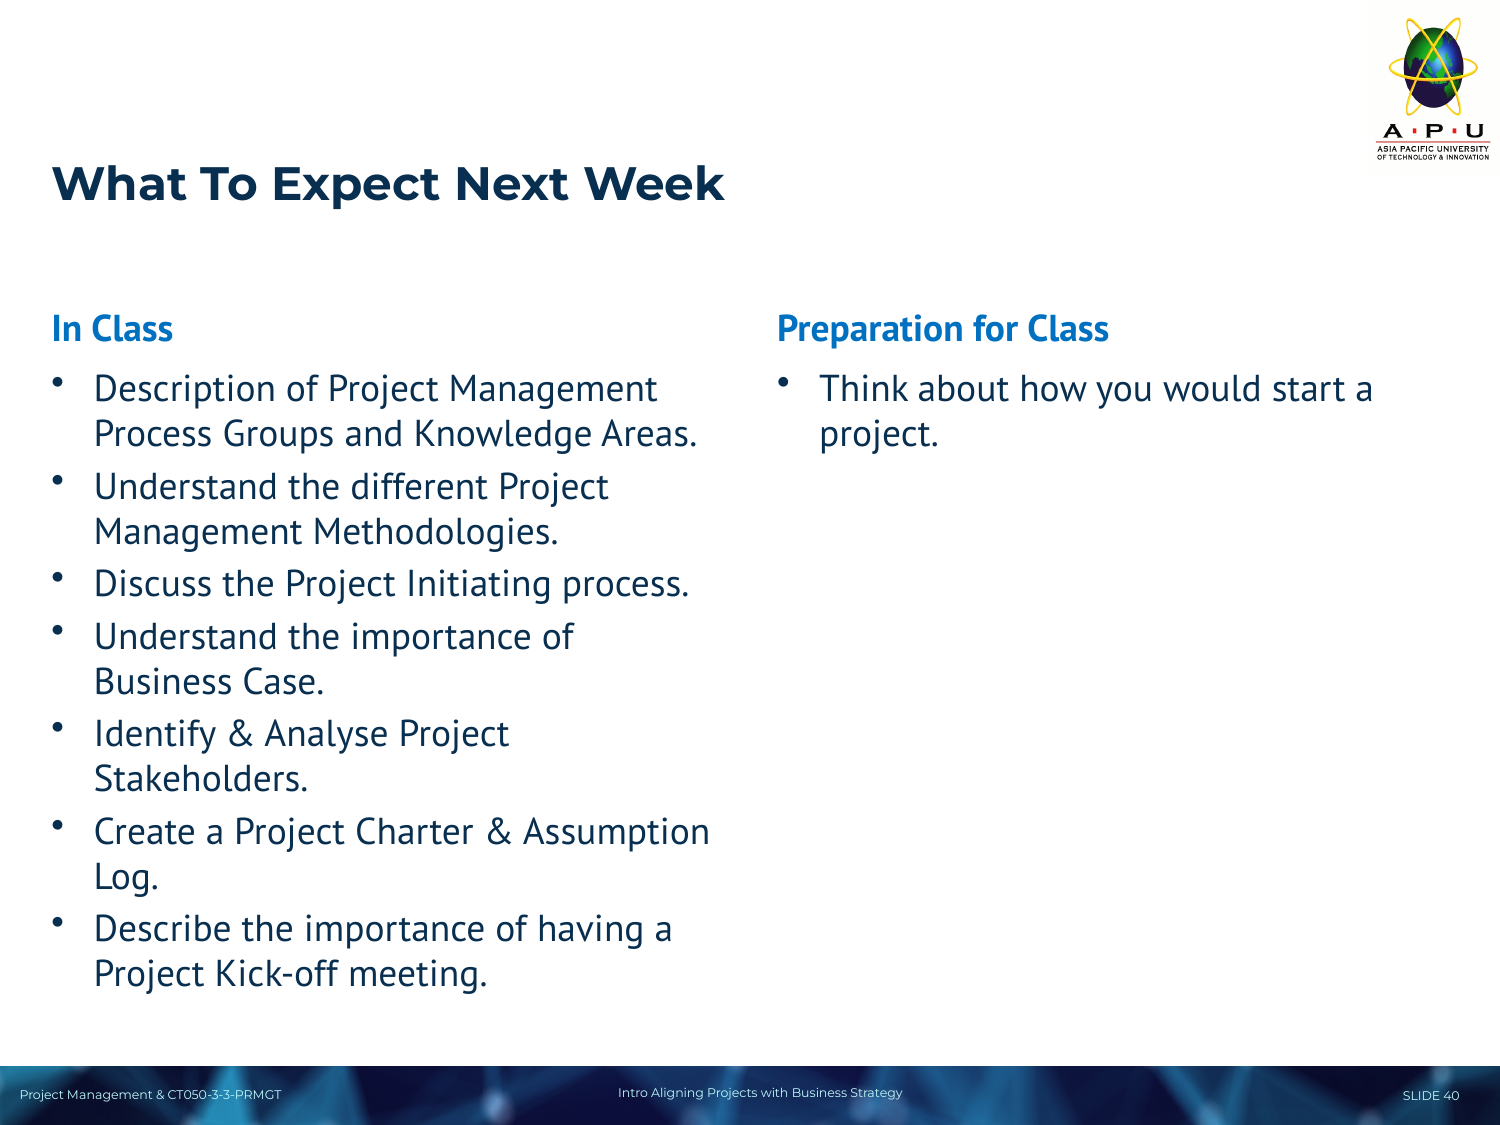

# What To Expect Next Week
In Class
Preparation for Class
Description of Project Management Process Groups and Knowledge Areas.
Understand the different Project Management Methodologies.
Discuss the Project Initiating process.
Understand the importance of Business Case.
Identify & Analyse Project Stakeholders.
Create a Project Charter & Assumption Log.
Describe the importance of having a Project Kick-off meeting.
Think about how you would start a project.